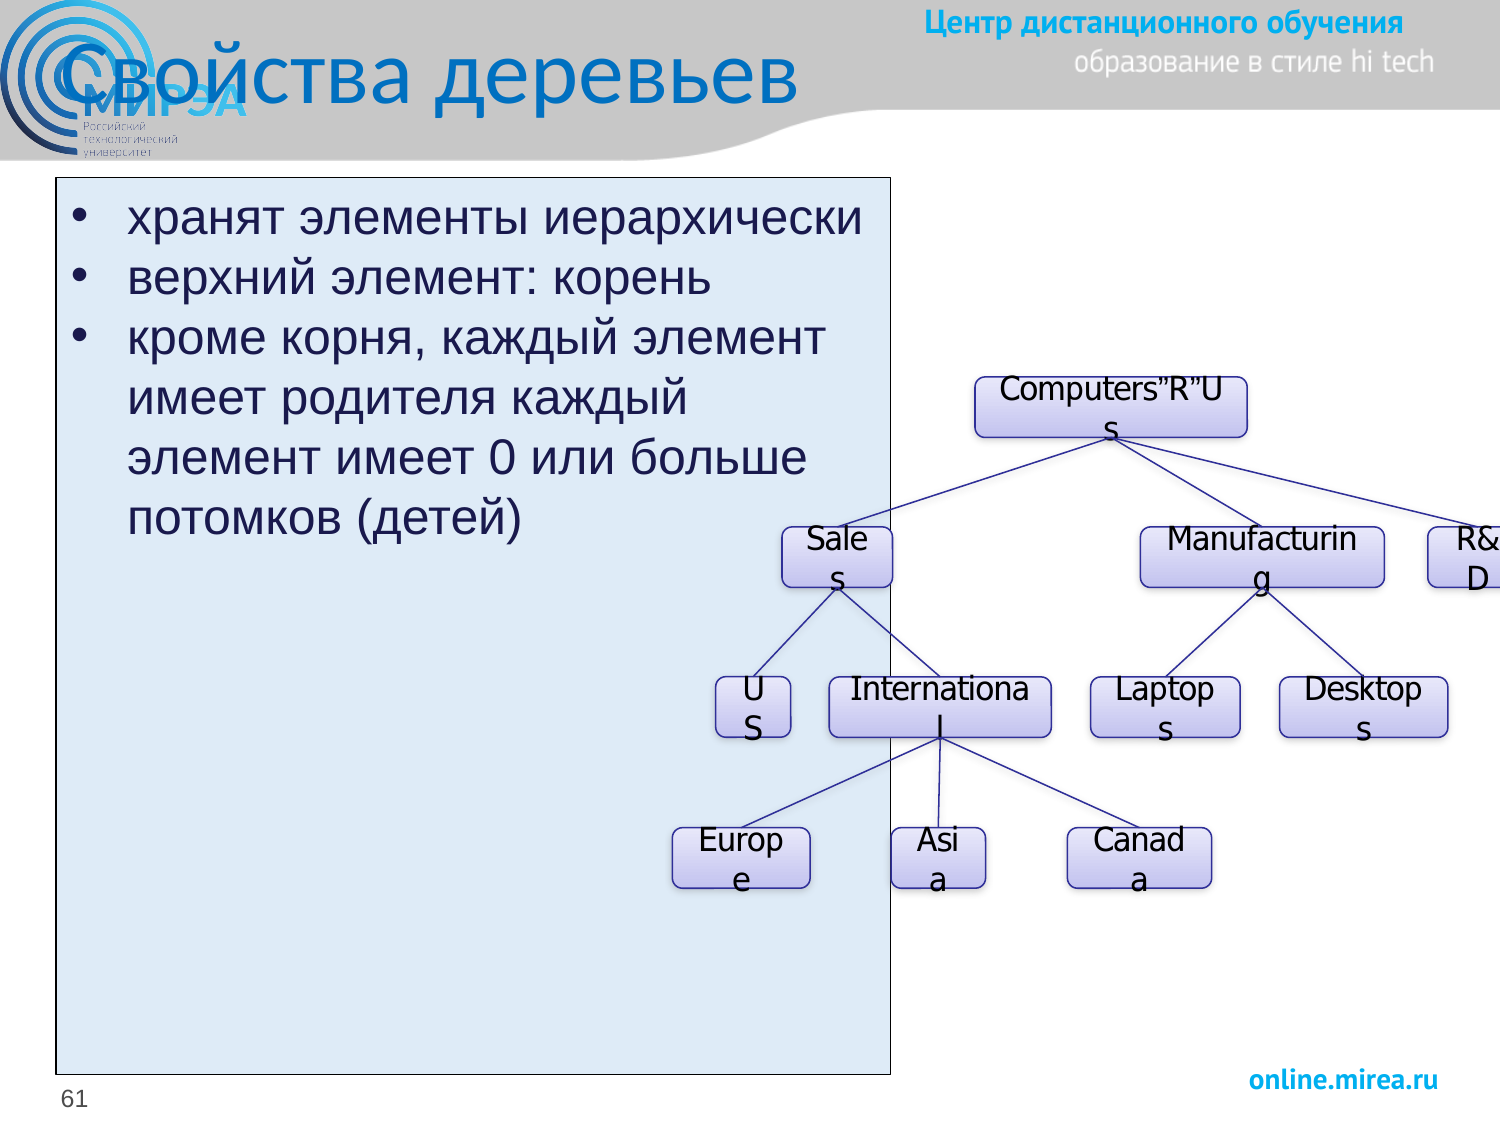

# Свойства деревьев
хранят элементы иерархически
верхний элемент: корень
кроме корня, каждый элемент имеет родителя каждый элемент имеет 0 или больше потомков (детей)

Computers”R”Us
Sales
Manufacturing
R&D
US
International
Laptops
Desktops
Europe
Asia
Canada
61